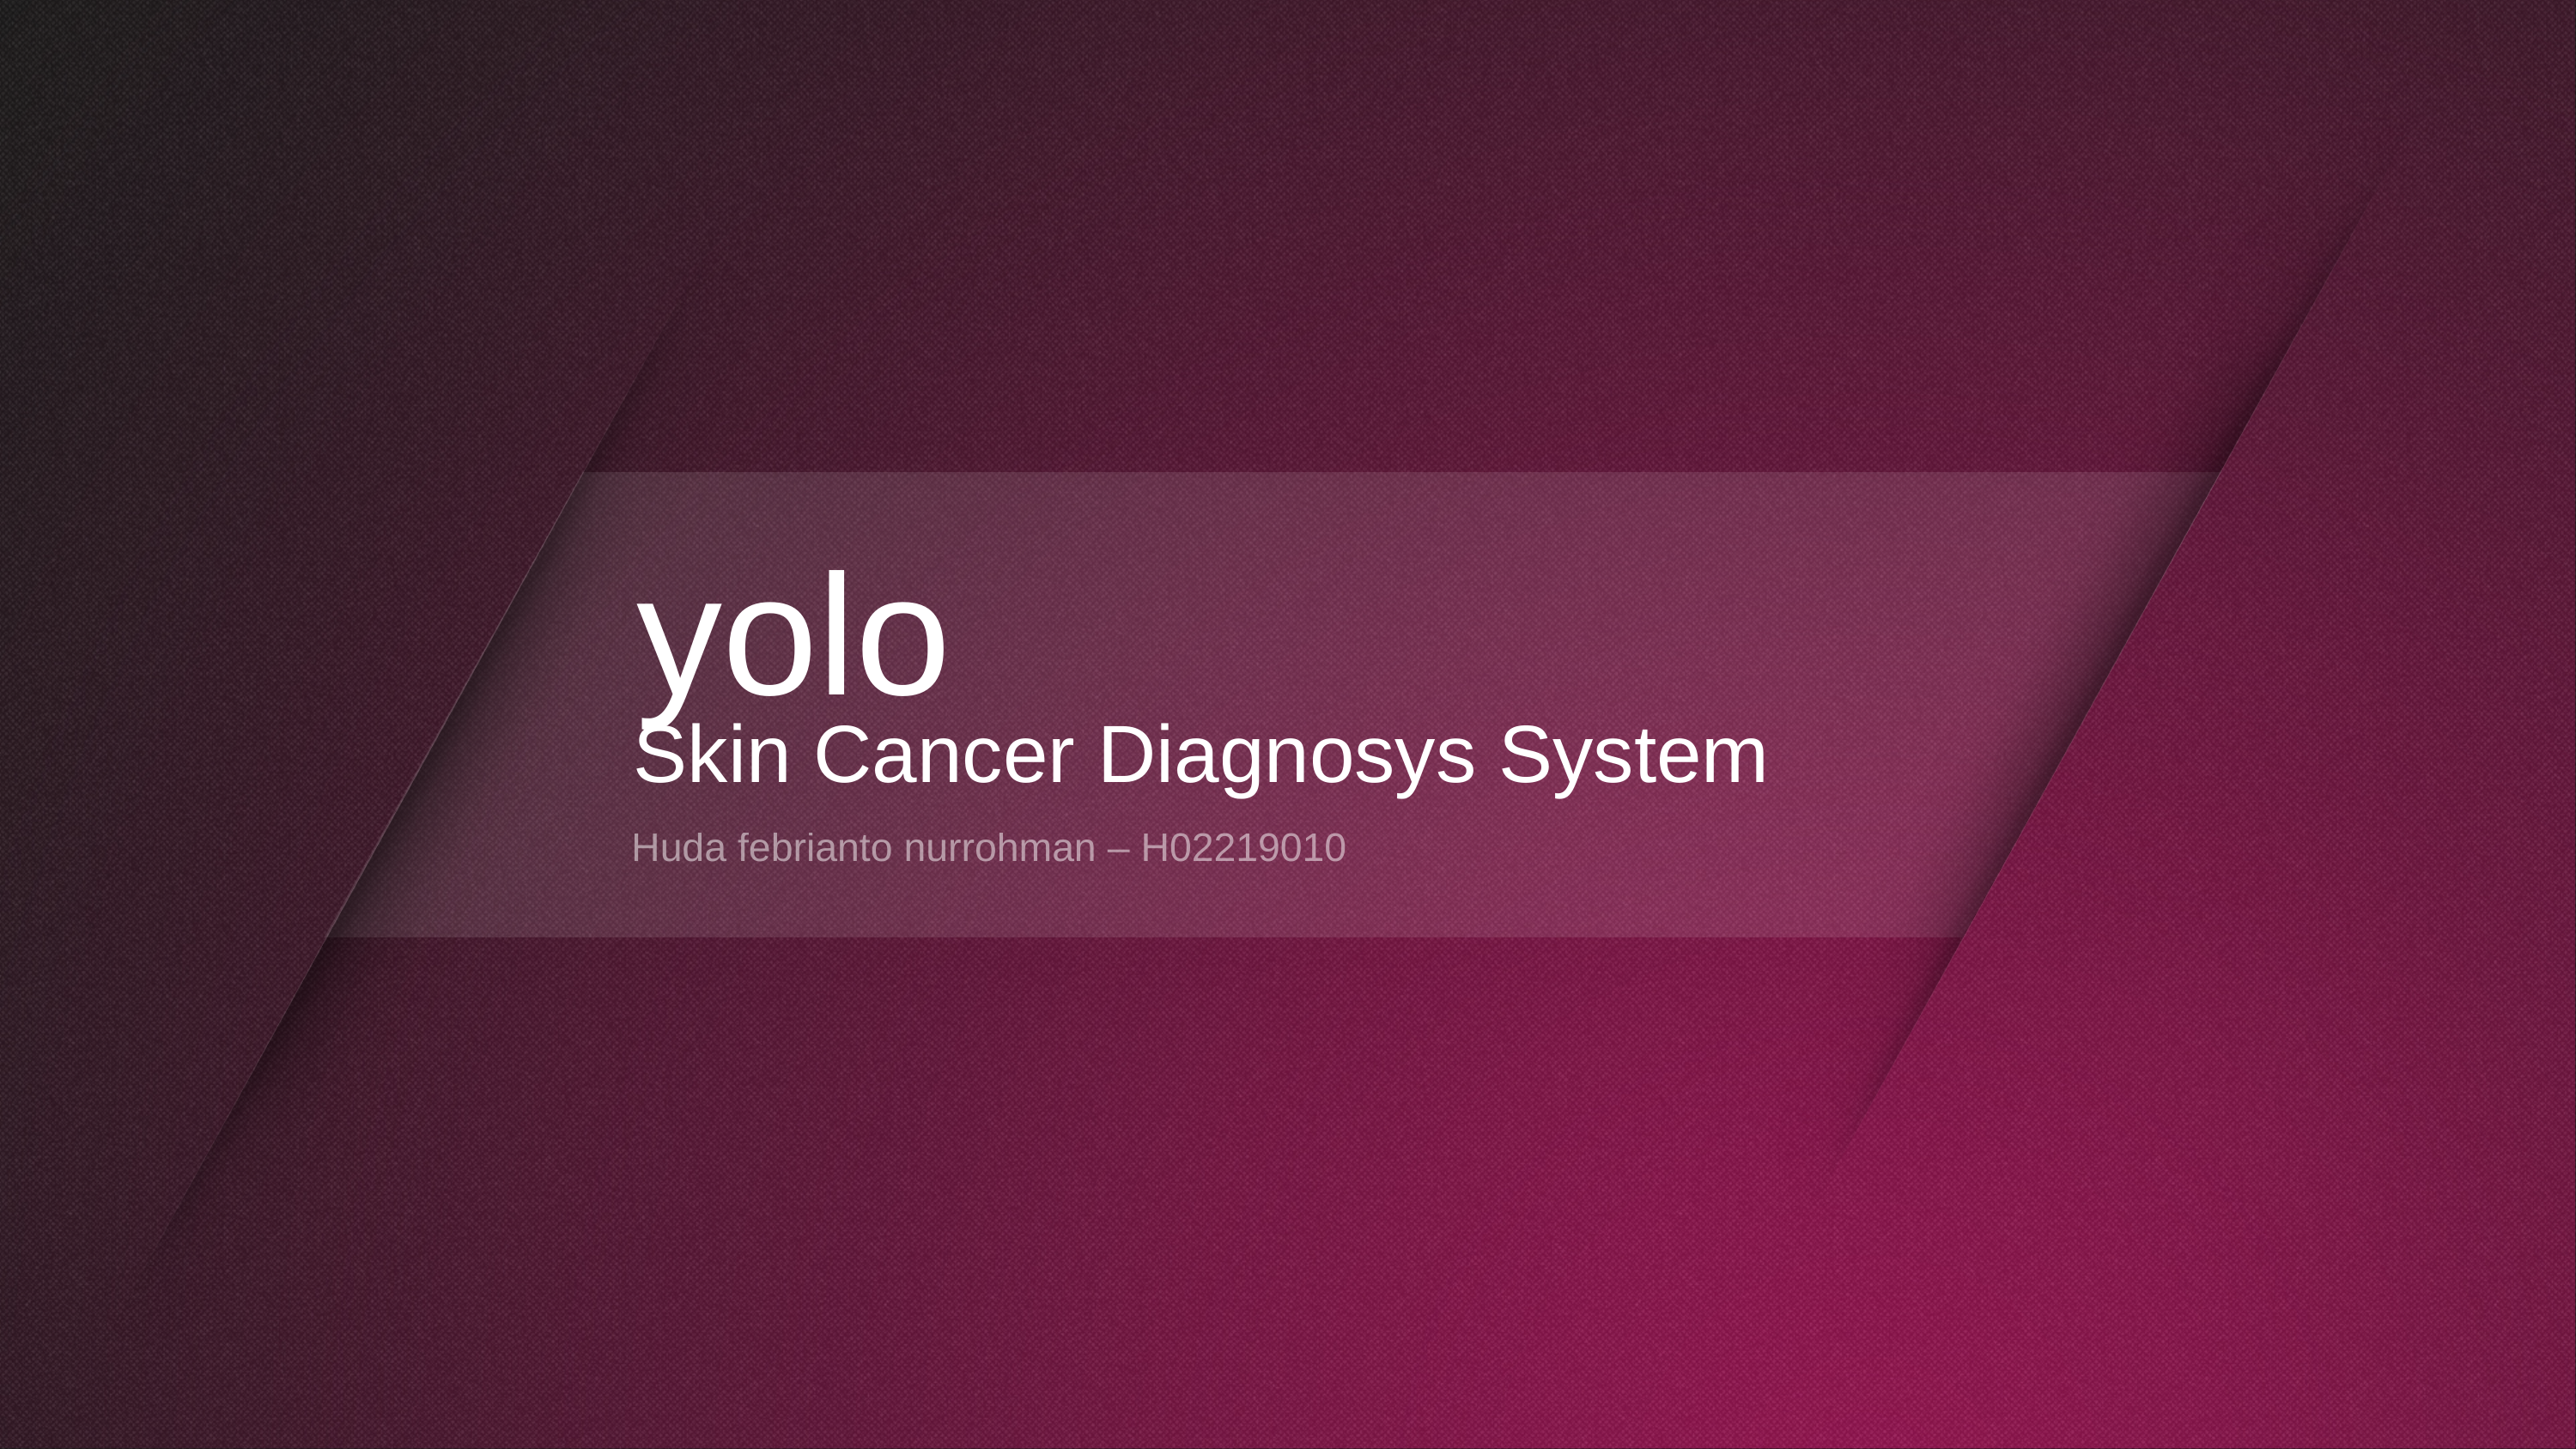

# yolo
Skin Cancer Diagnosys System
Huda febrianto nurrohman – H02219010